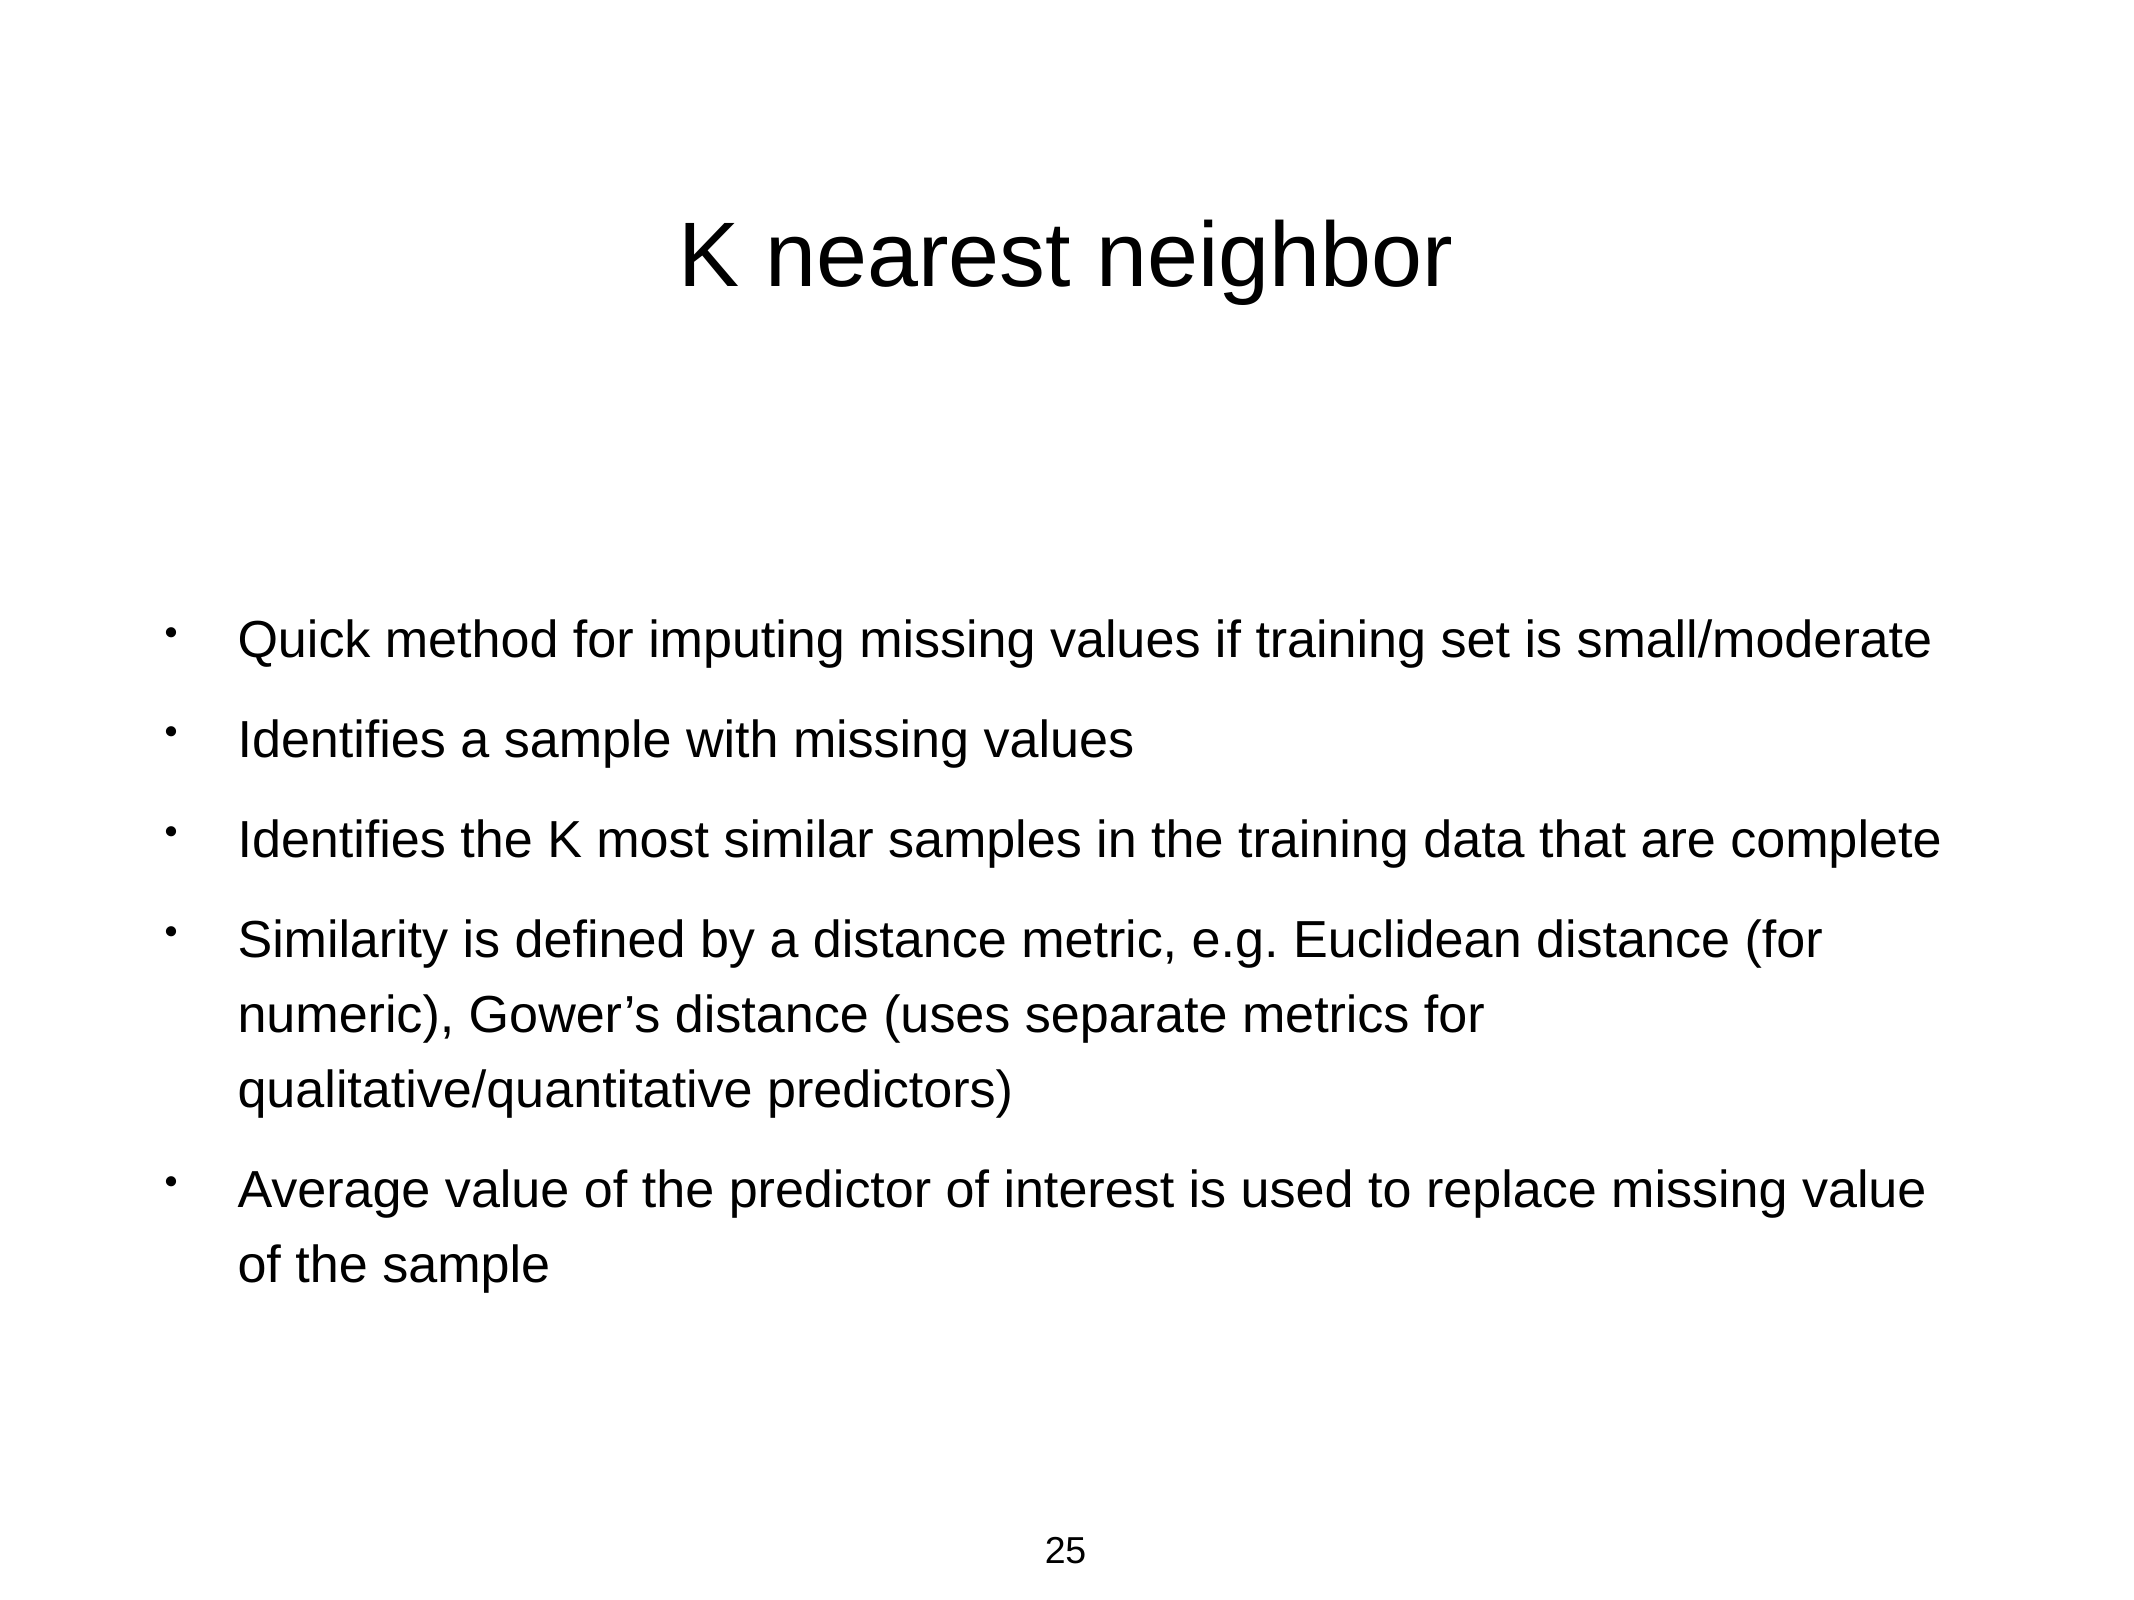

# K nearest neighbor
Quick method for imputing missing values if training set is small/moderate
Identifies a sample with missing values
Identifies the K most similar samples in the training data that are complete
Similarity is defined by a distance metric, e.g. Euclidean distance (for numeric), Gower’s distance (uses separate metrics for qualitative/quantitative predictors)
Average value of the predictor of interest is used to replace missing value of the sample
25